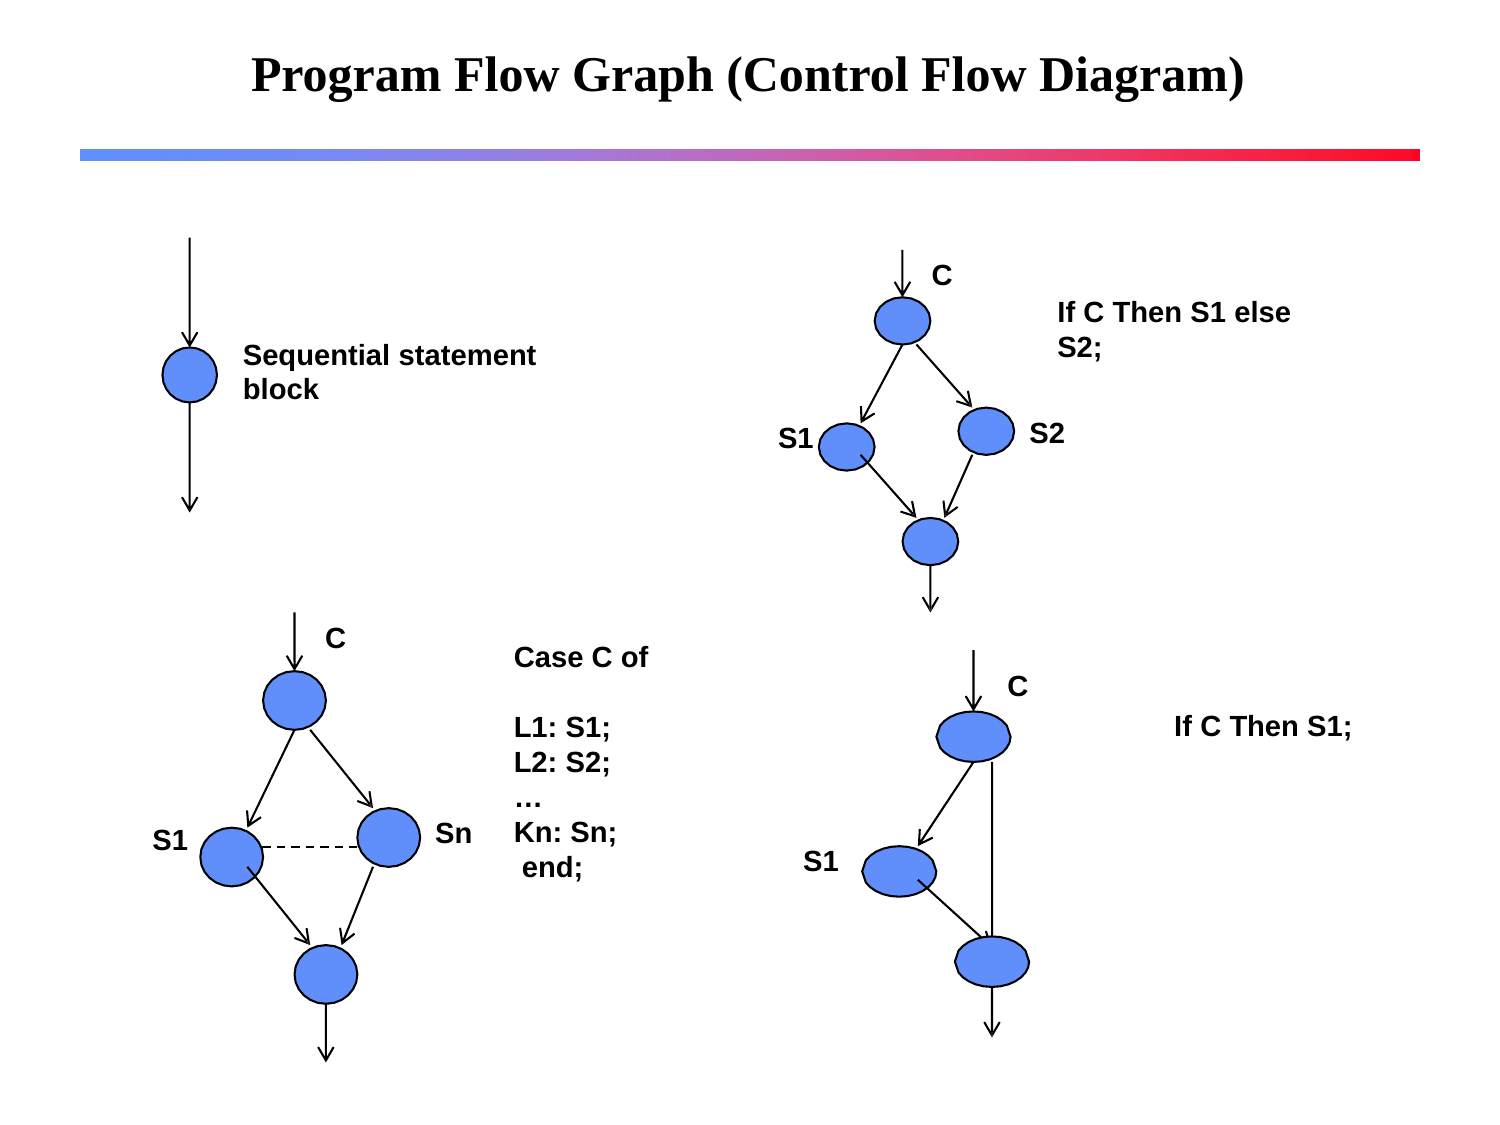

# Program Flow Graph (Control Flow Diagram)

C
If C Then S1 else S2;
Sequential statement block
S2
S1

C
Case C of

C
If C Then S1;
L1: S1;
L2: S2;
…
Kn: Sn;  end;
Sn
S1
S1